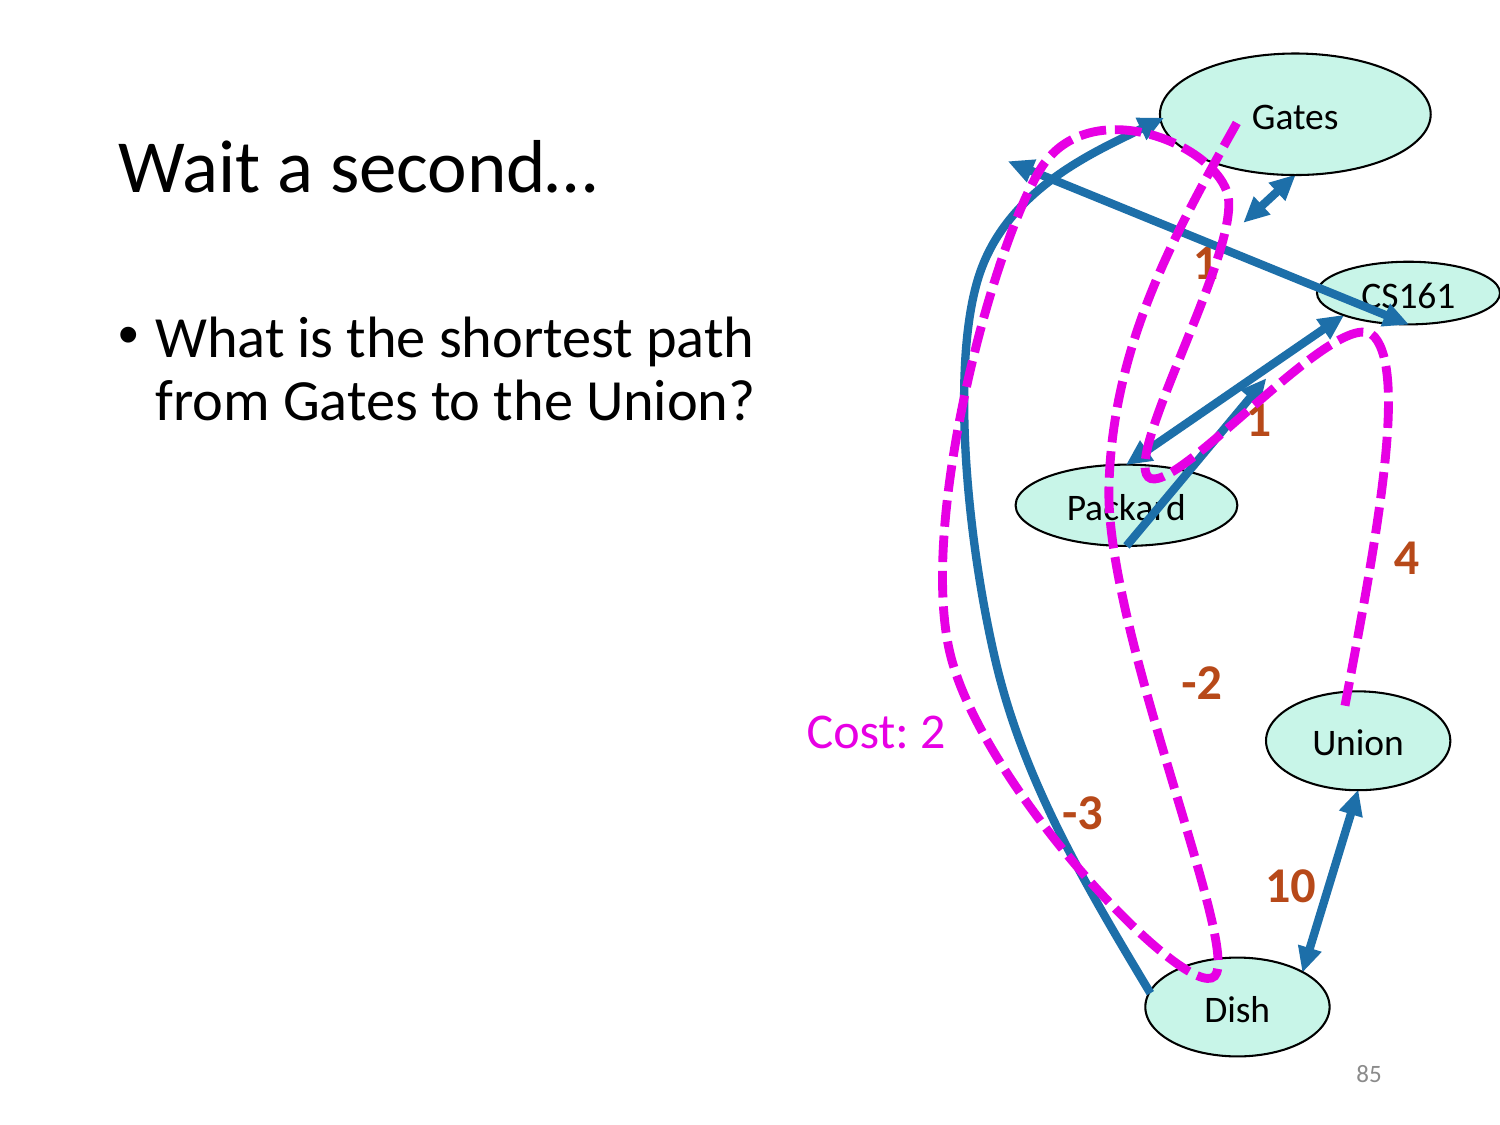

Gates
# Wait a second…

1
CS161
What is the shortest path from Gates to the Union?
1
Packard
4
-2
Cost: 2
Union
-3
10
Dish
85